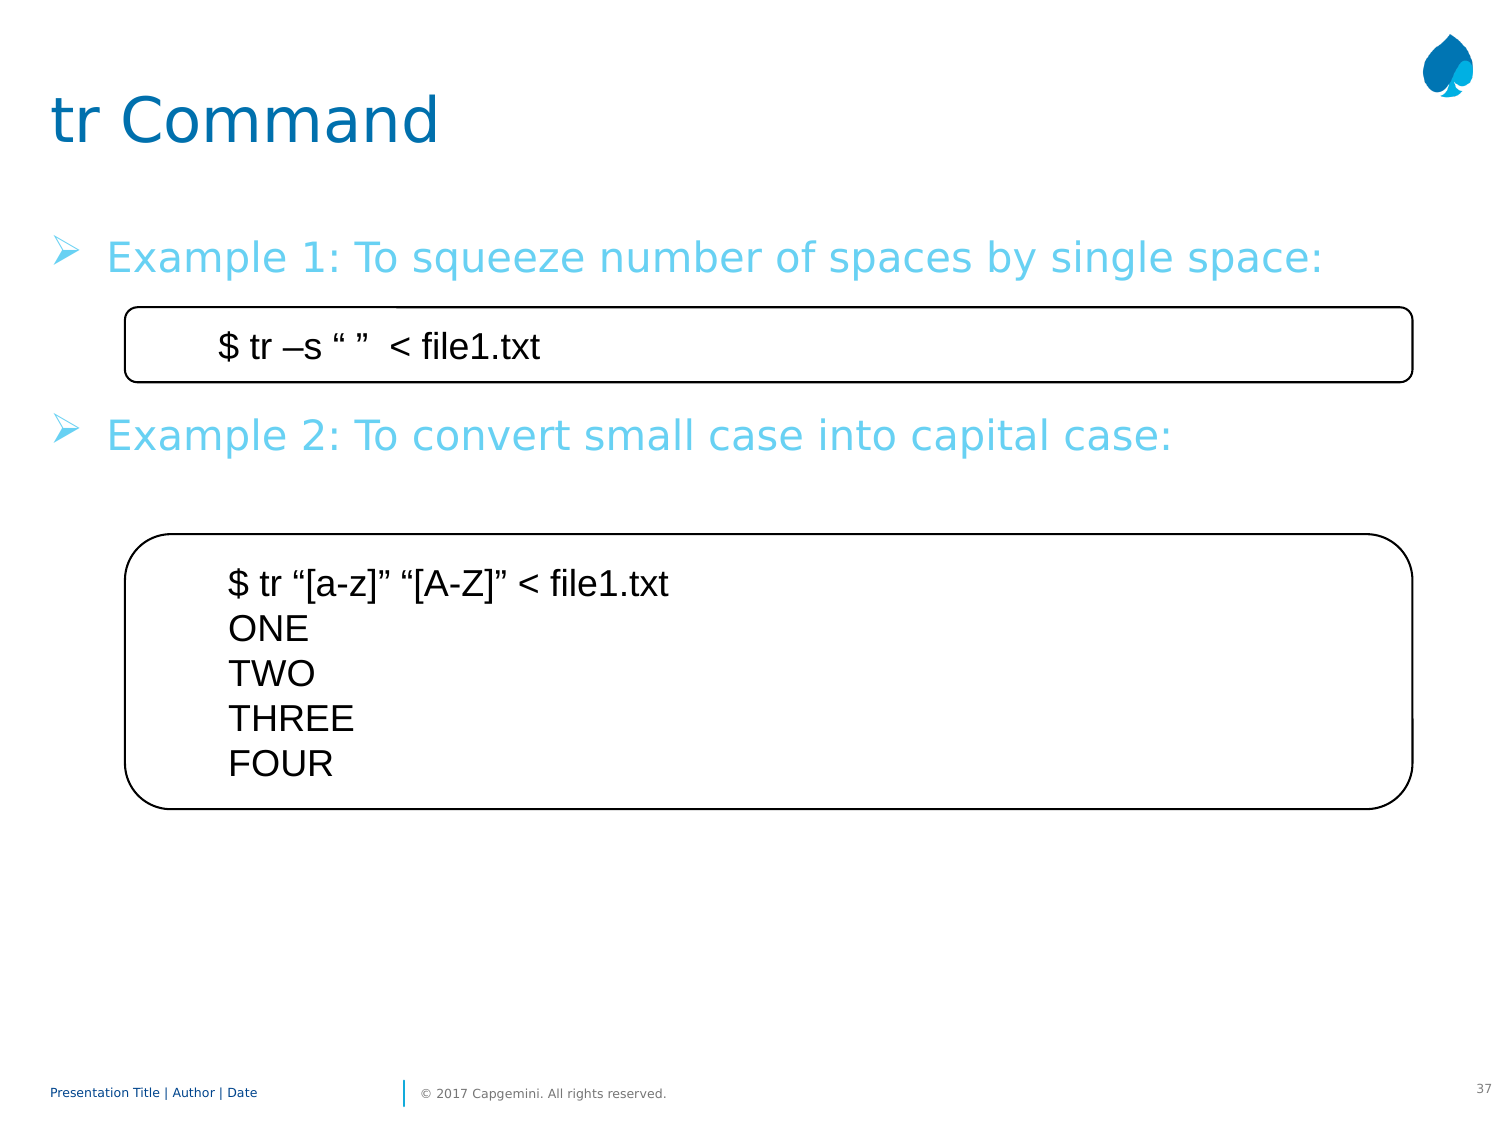

# tr Command
Example 1: To squeeze number of spaces by single space:

Example 2: To convert small case into capital case:
$ tr –s “ ”  < file1.txt
$ tr “[a-z]” “[A-Z]” < file1.txt
ONE
TWO
THREE
FOUR